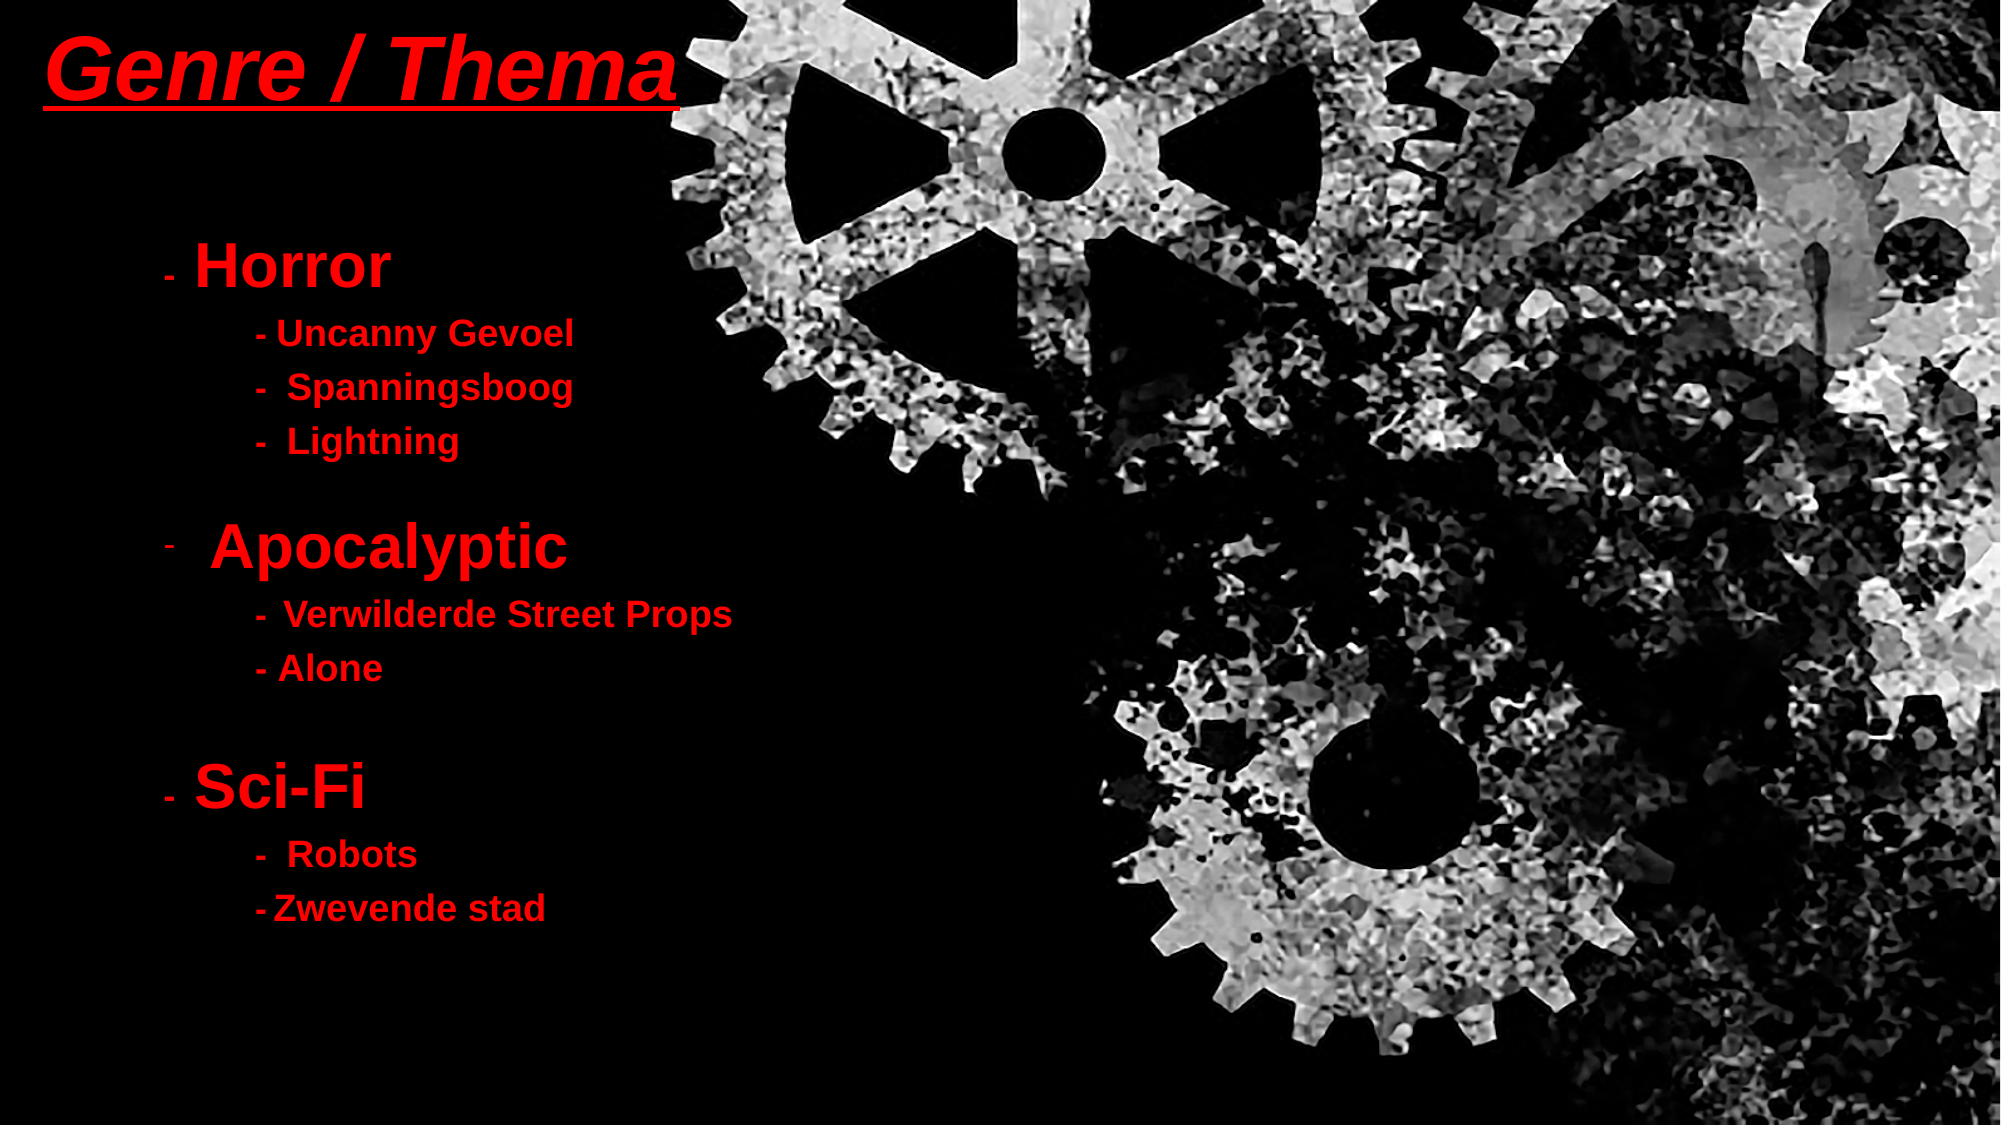

# Genre / Thema
-  Horror
	- Uncanny Gevoel
	-  Spanningsboog
	-  Lightning

 Apocalyptic
	-  Verwilderde Street Props
	- Alone

-  Sci-Fi
	-  Robots
	- Zwevende stad